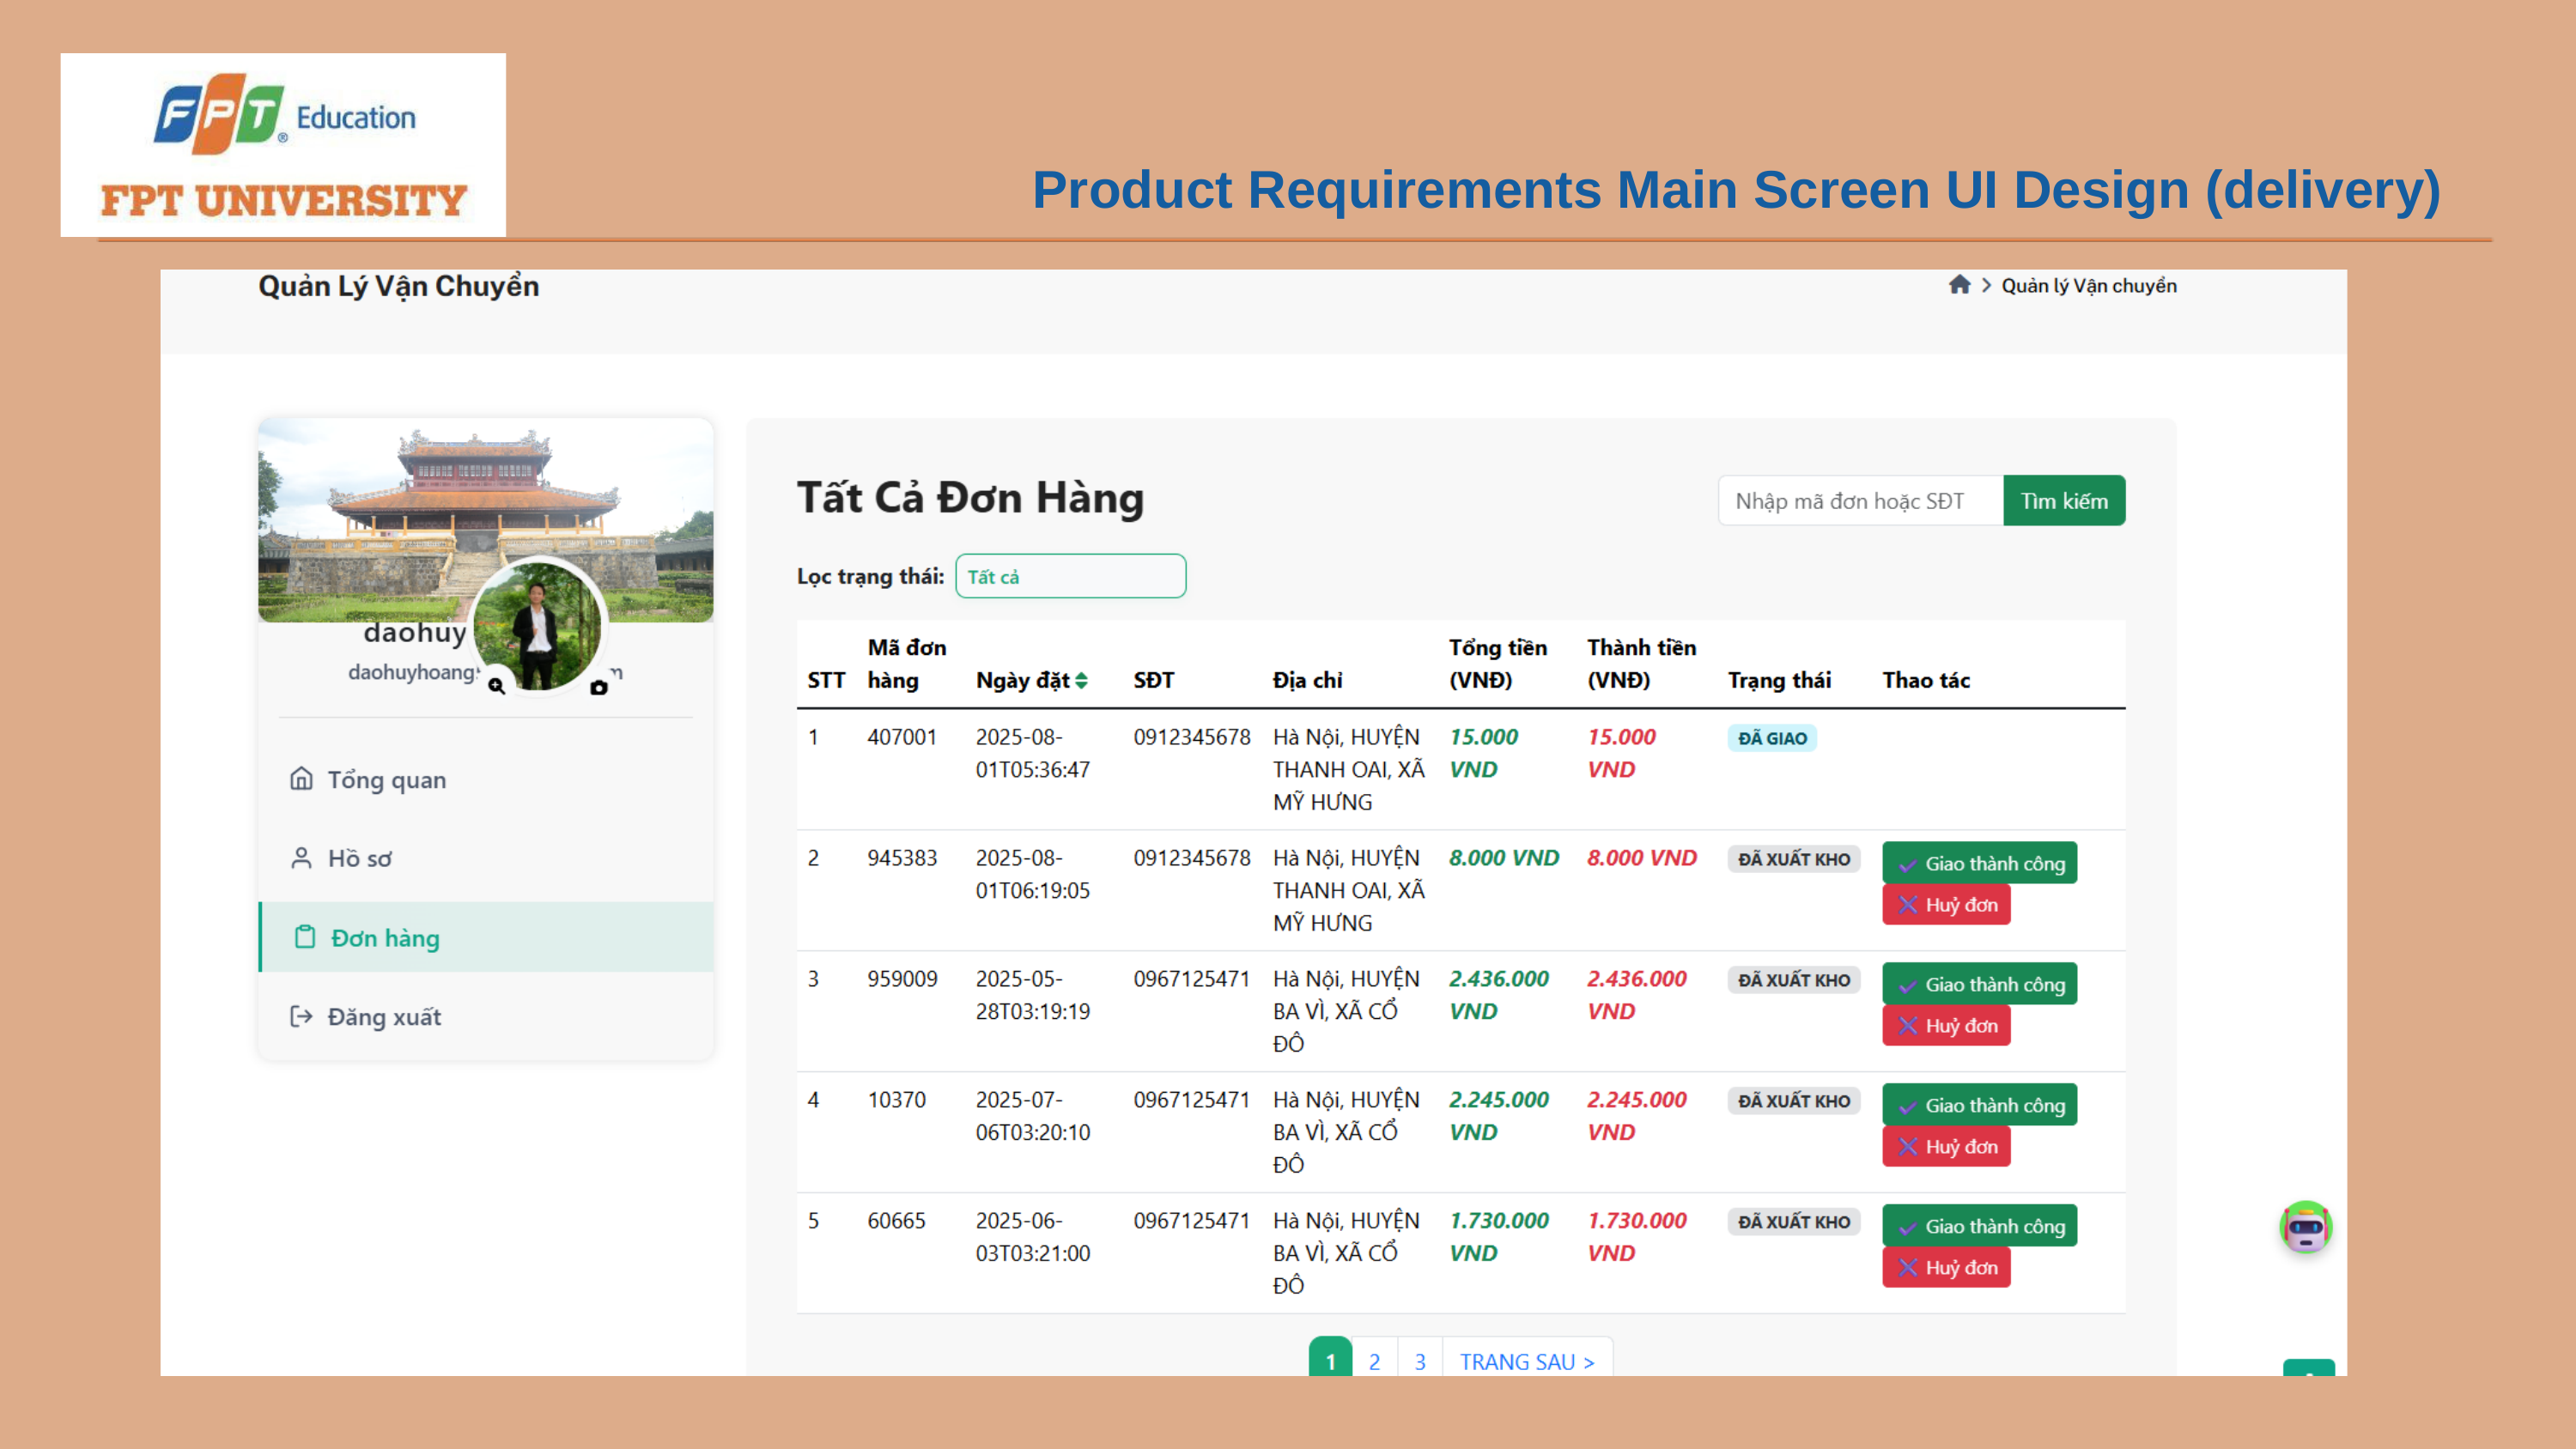

Product Requirements Main Screen UI Design (delivery)